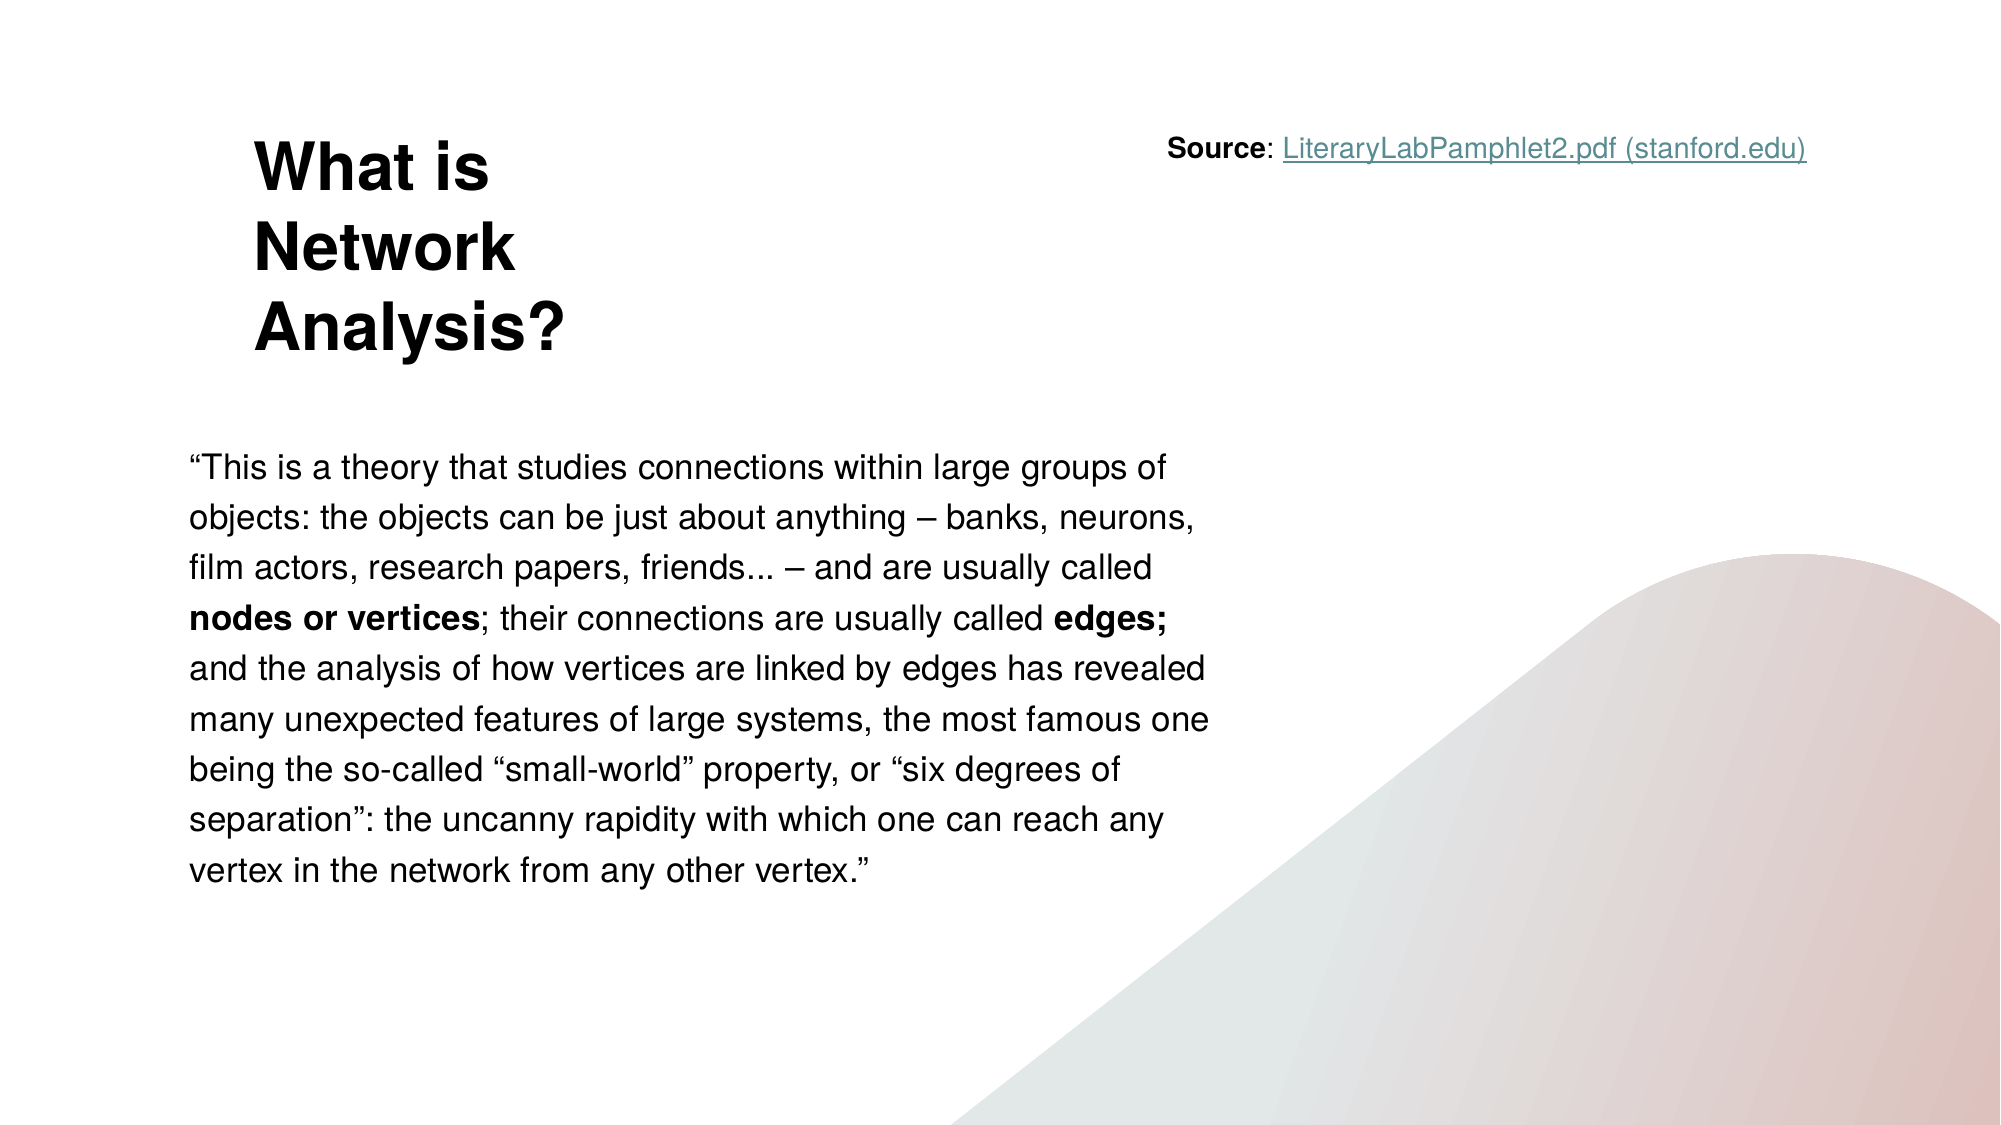

# What is Network Analysis?
Source: LiteraryLabPamphlet2.pdf (stanford.edu)
“This is a theory that studies connections within large groups of objects: the objects can be just about anything – banks, neurons, film actors, research papers, friends... – and are usually called nodes or vertices; their connections are usually called edges; and the analysis of how vertices are linked by edges has revealed many unexpected features of large systems, the most famous one being the so-called “small-world” property, or “six degrees of separation”: the uncanny rapidity with which one can reach any vertex in the network from any other vertex.”